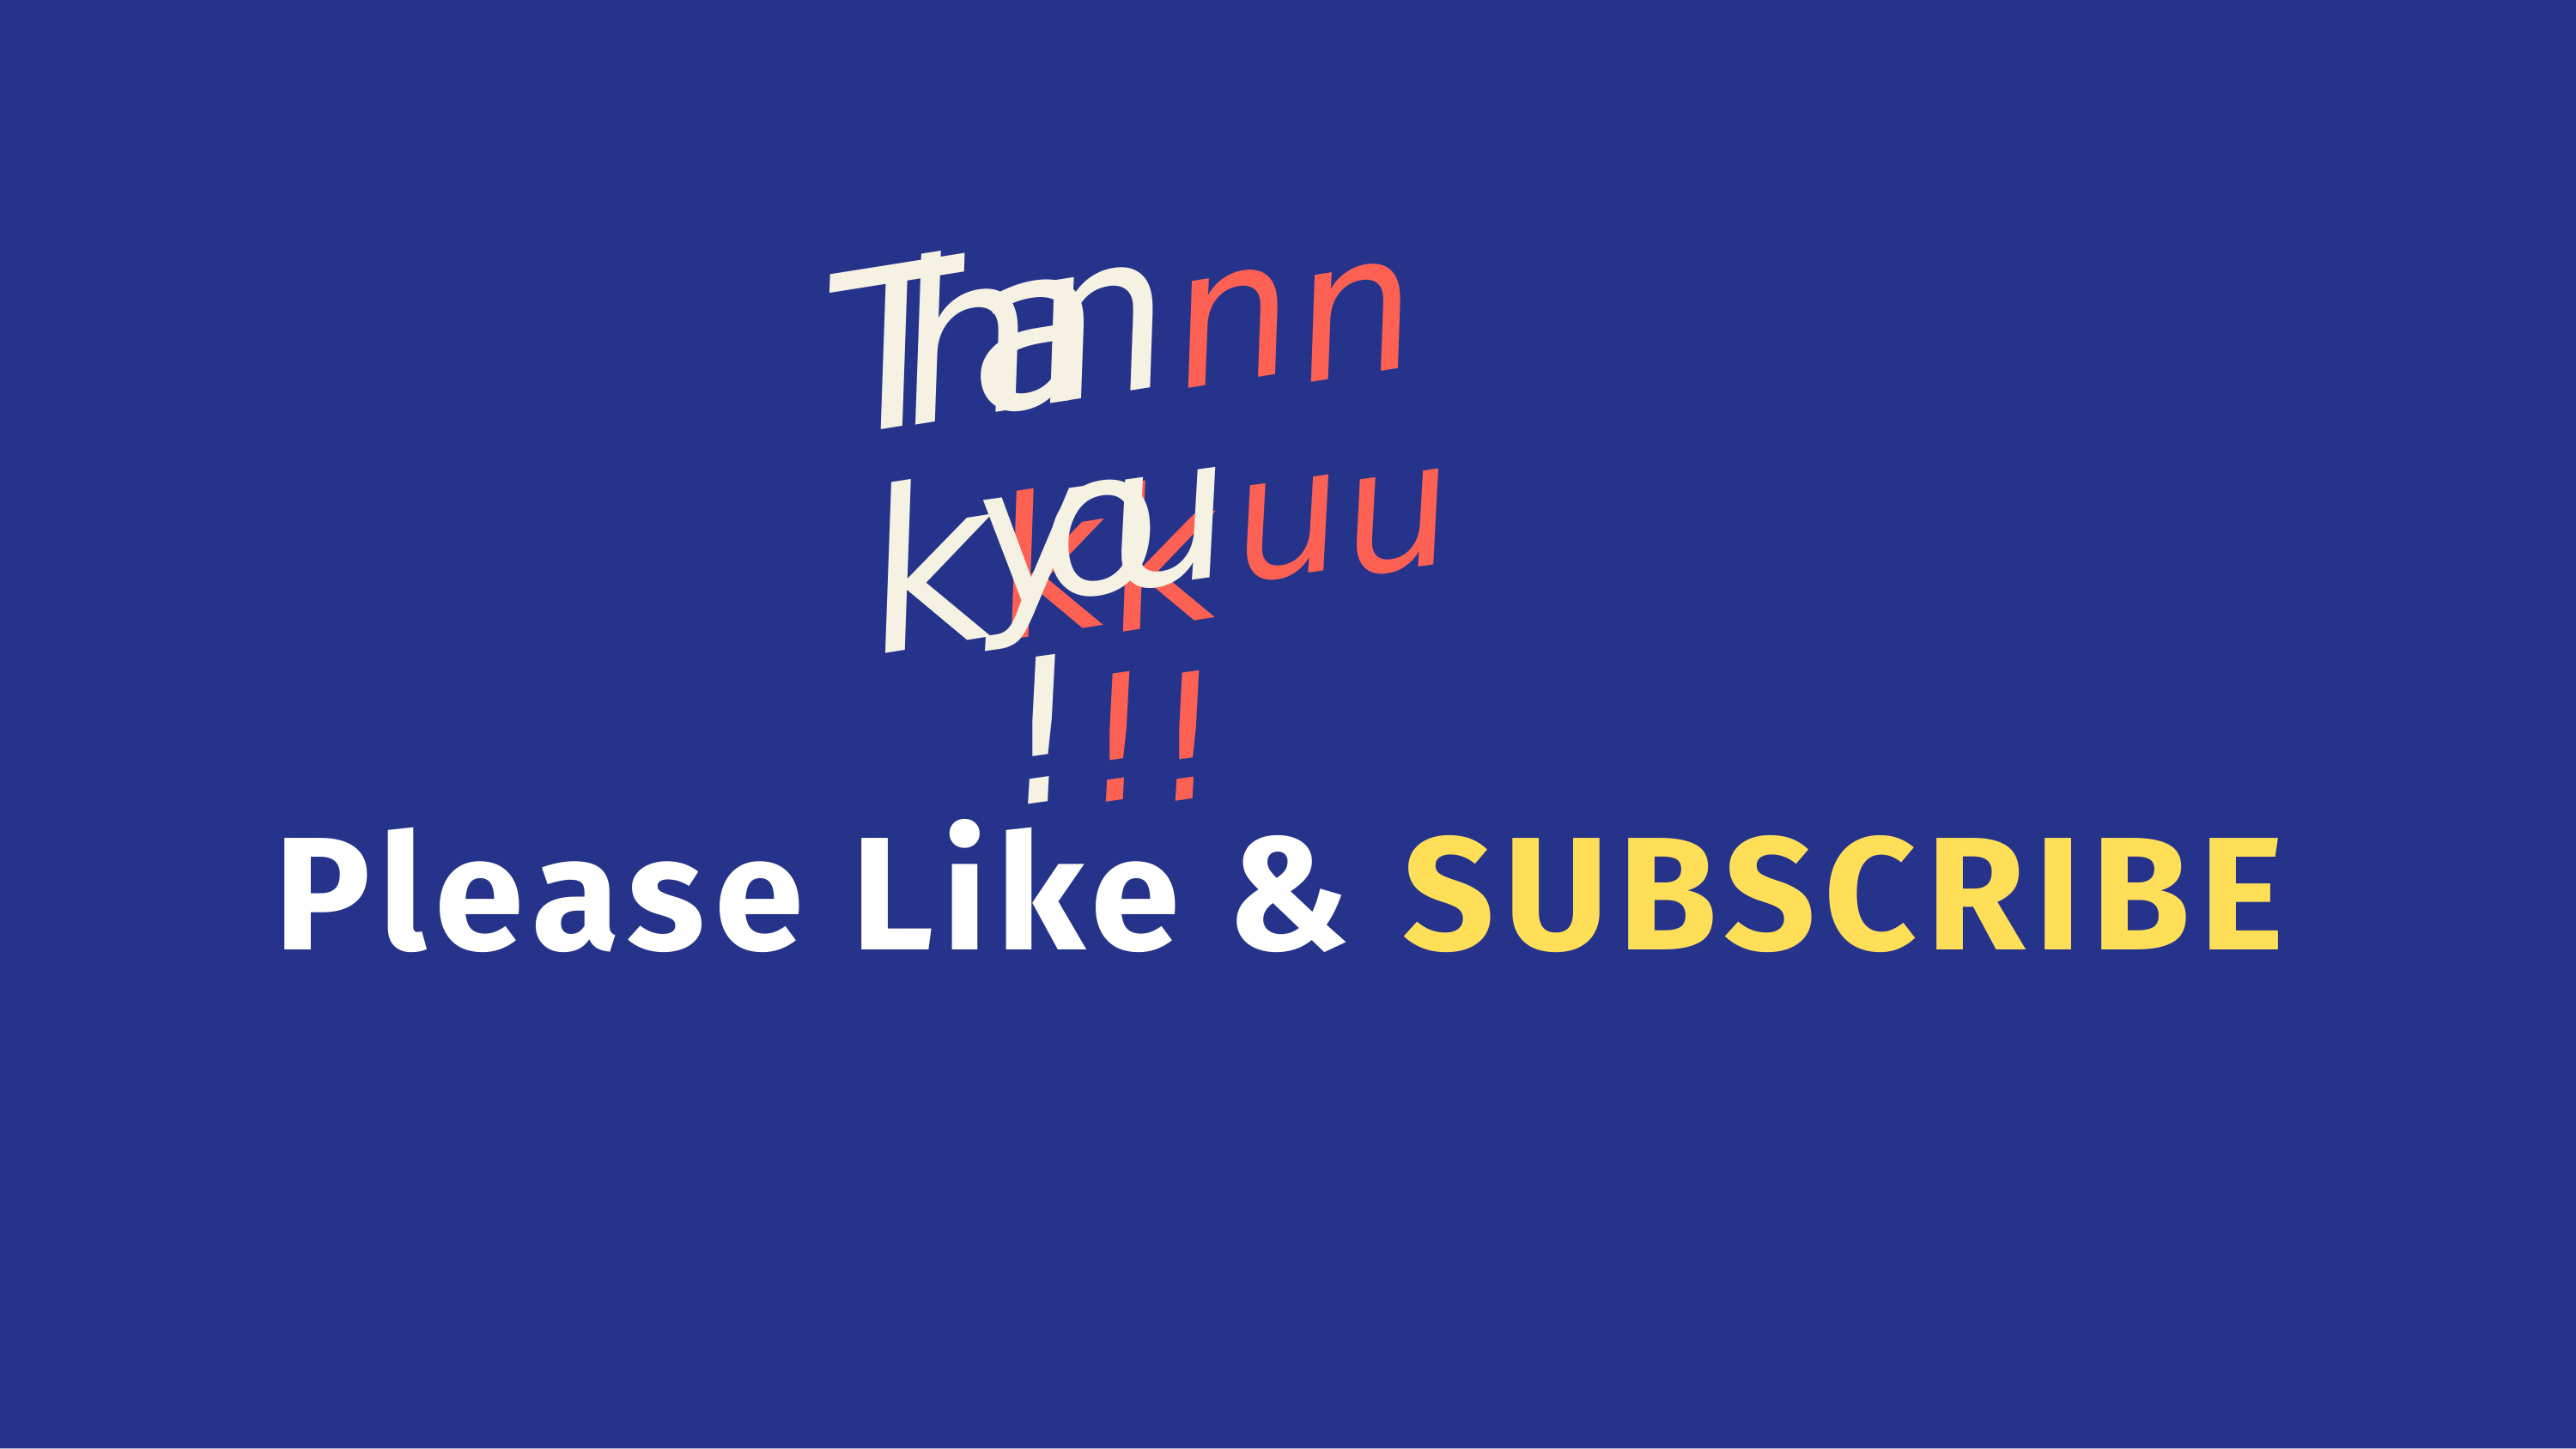

Thannnkkk
youuu!!!
# Please Like & SUBSCRIBE